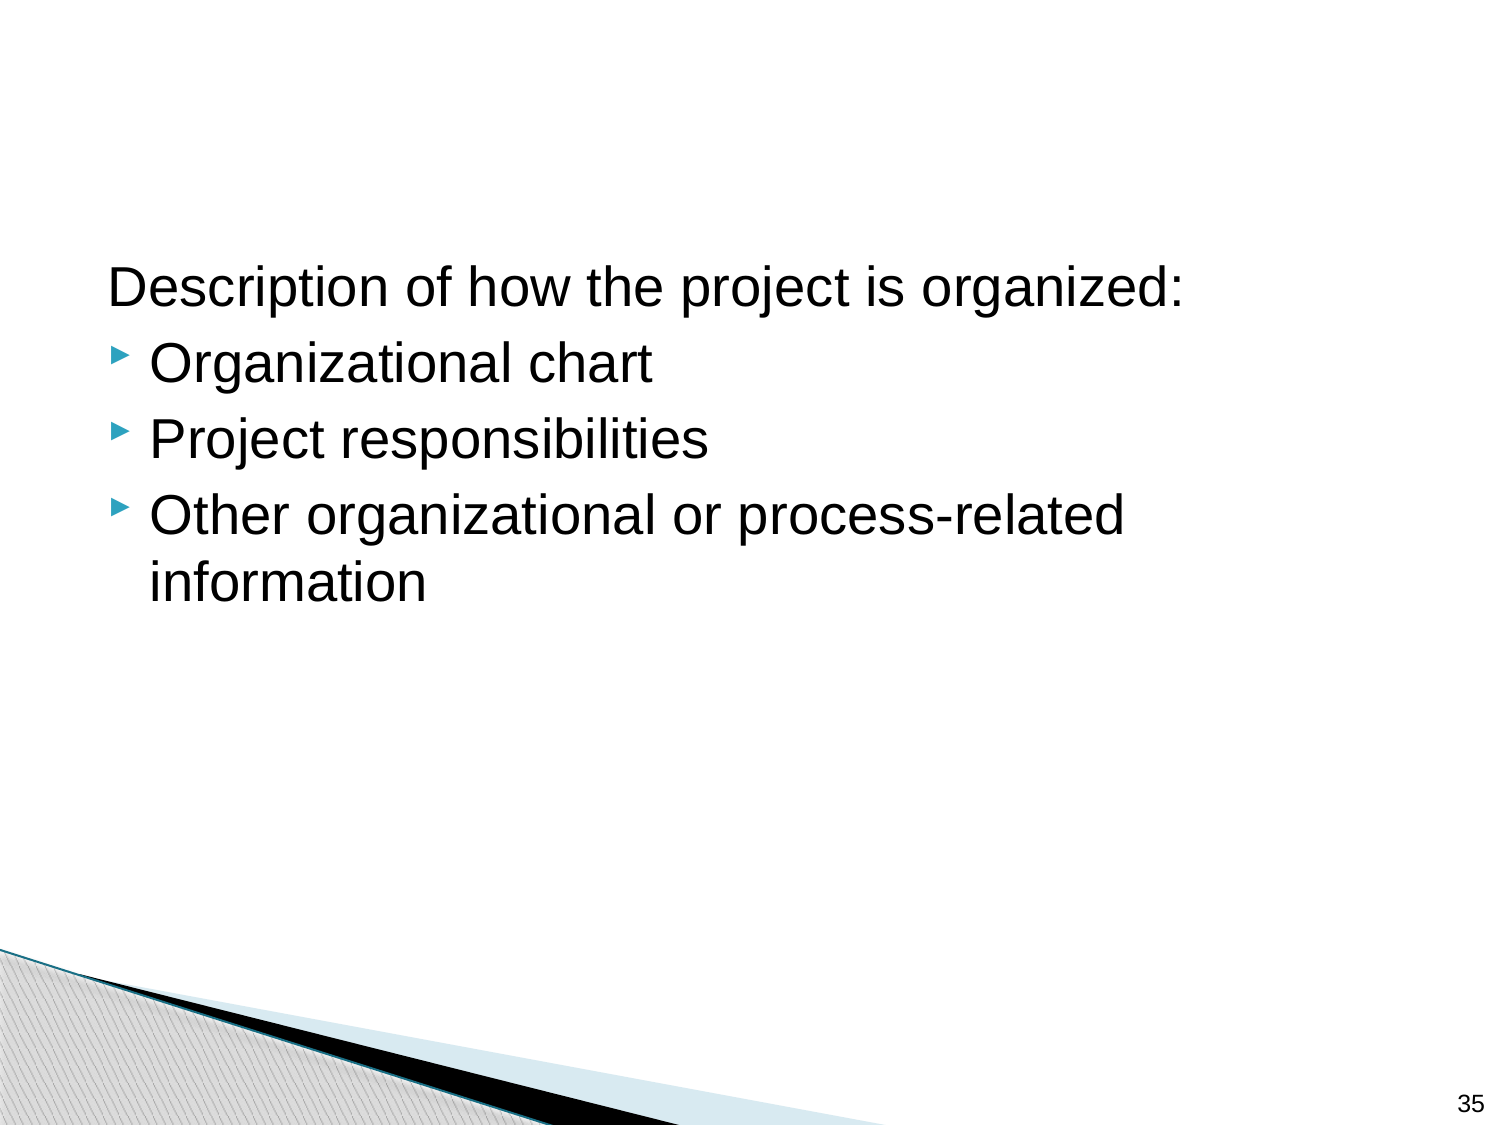

#
Description of how the project is organized:
Organizational chart
Project responsibilities
Other organizational or process-related information

35